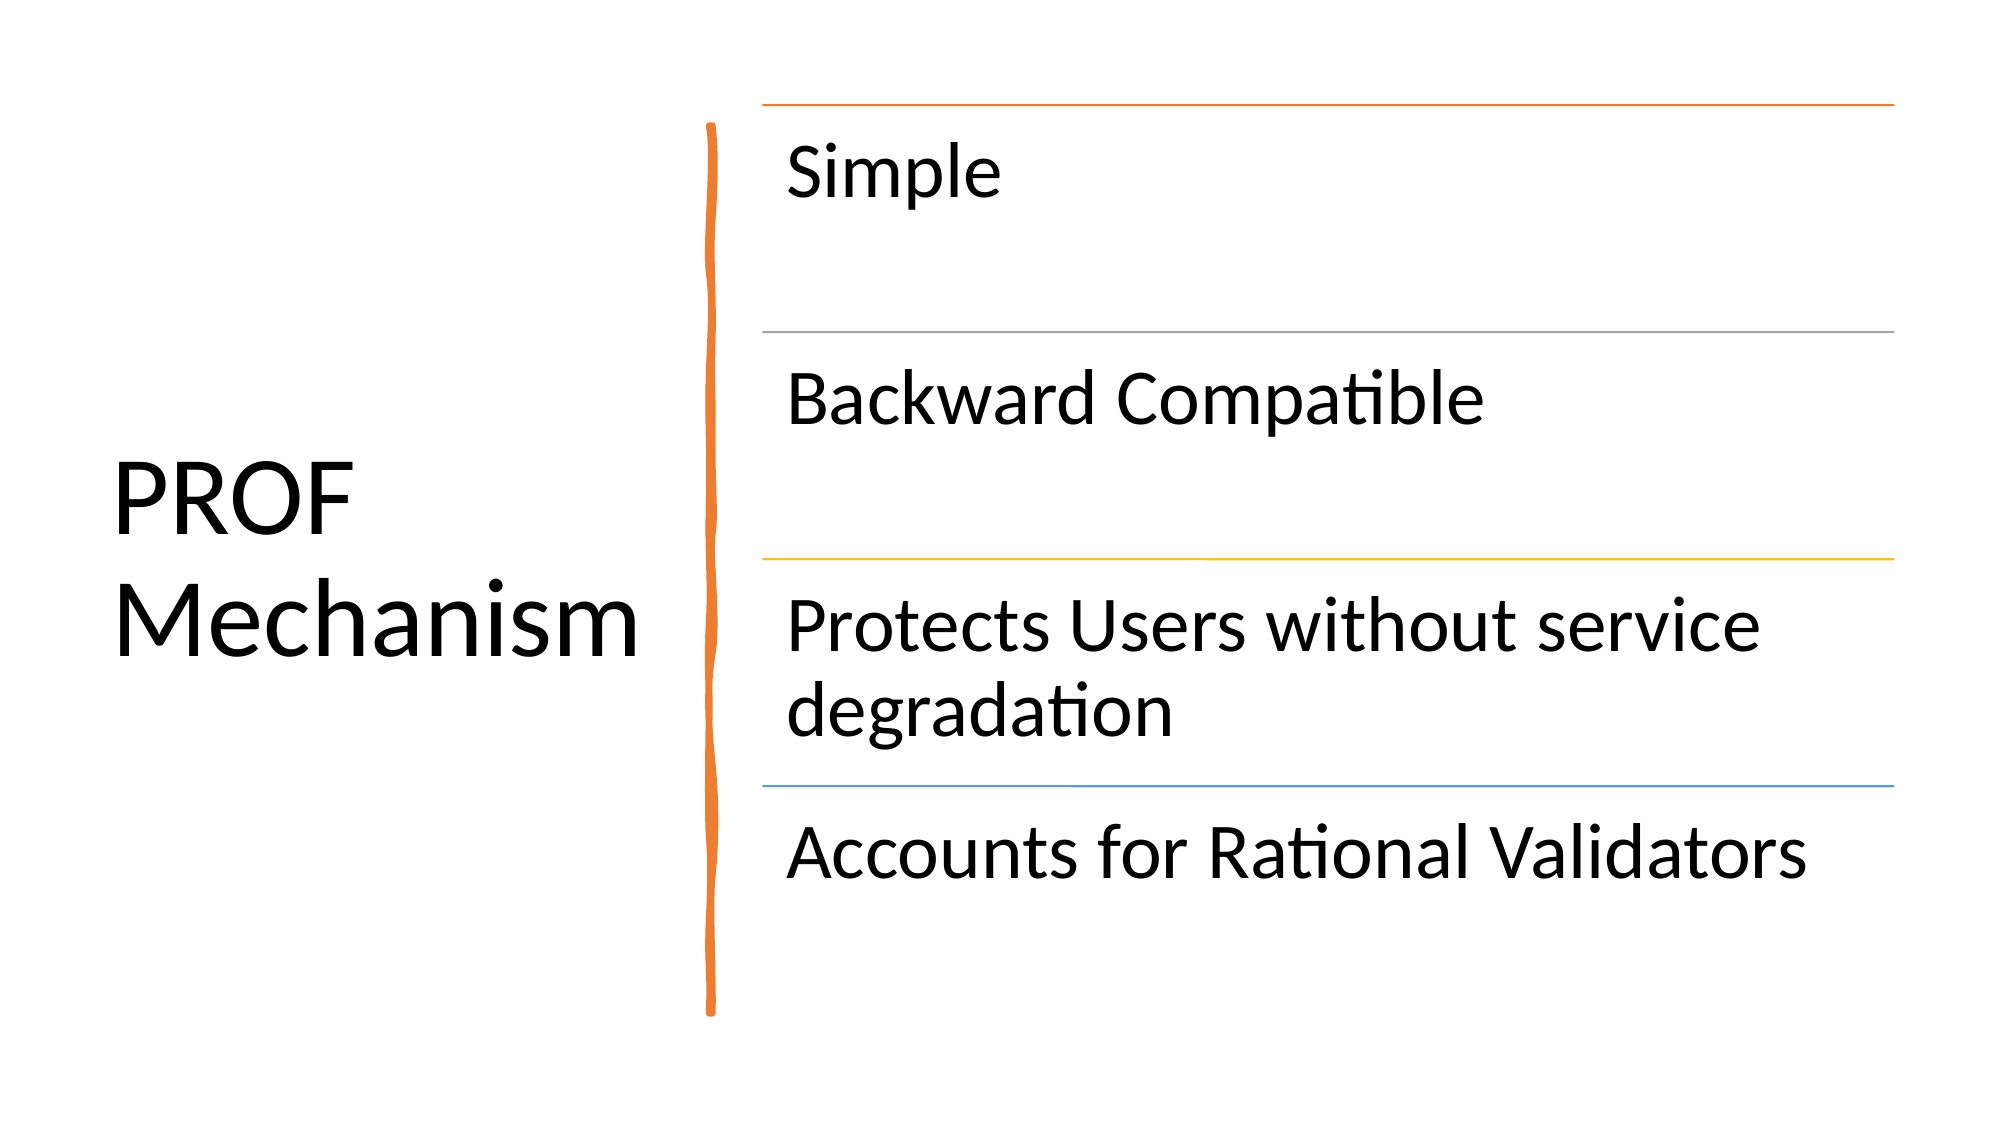

Simple
Backward Compatible
Protects Users without service degradation
Accounts for Rational Validators
# PROF Mechanism